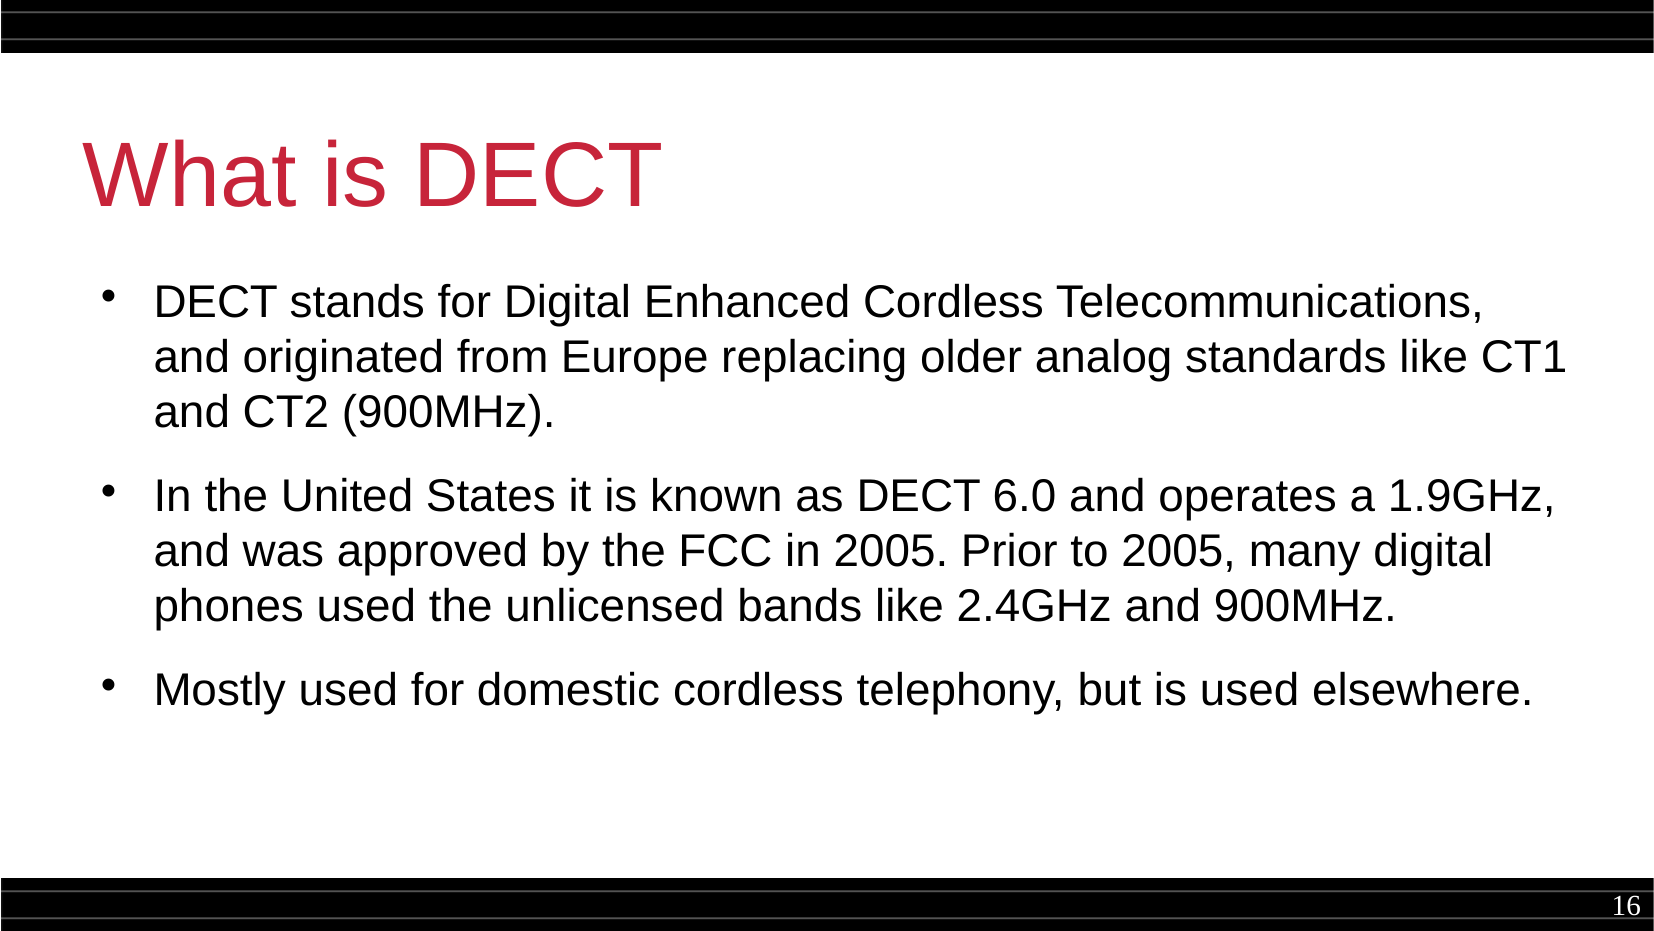

What is DECT
DECT stands for Digital Enhanced Cordless Telecommunications, and originated from Europe replacing older analog standards like CT1 and CT2 (900MHz).
In the United States it is known as DECT 6.0 and operates a 1.9GHz, and was approved by the FCC in 2005. Prior to 2005, many digital phones used the unlicensed bands like 2.4GHz and 900MHz.
Mostly used for domestic cordless telephony, but is used elsewhere.